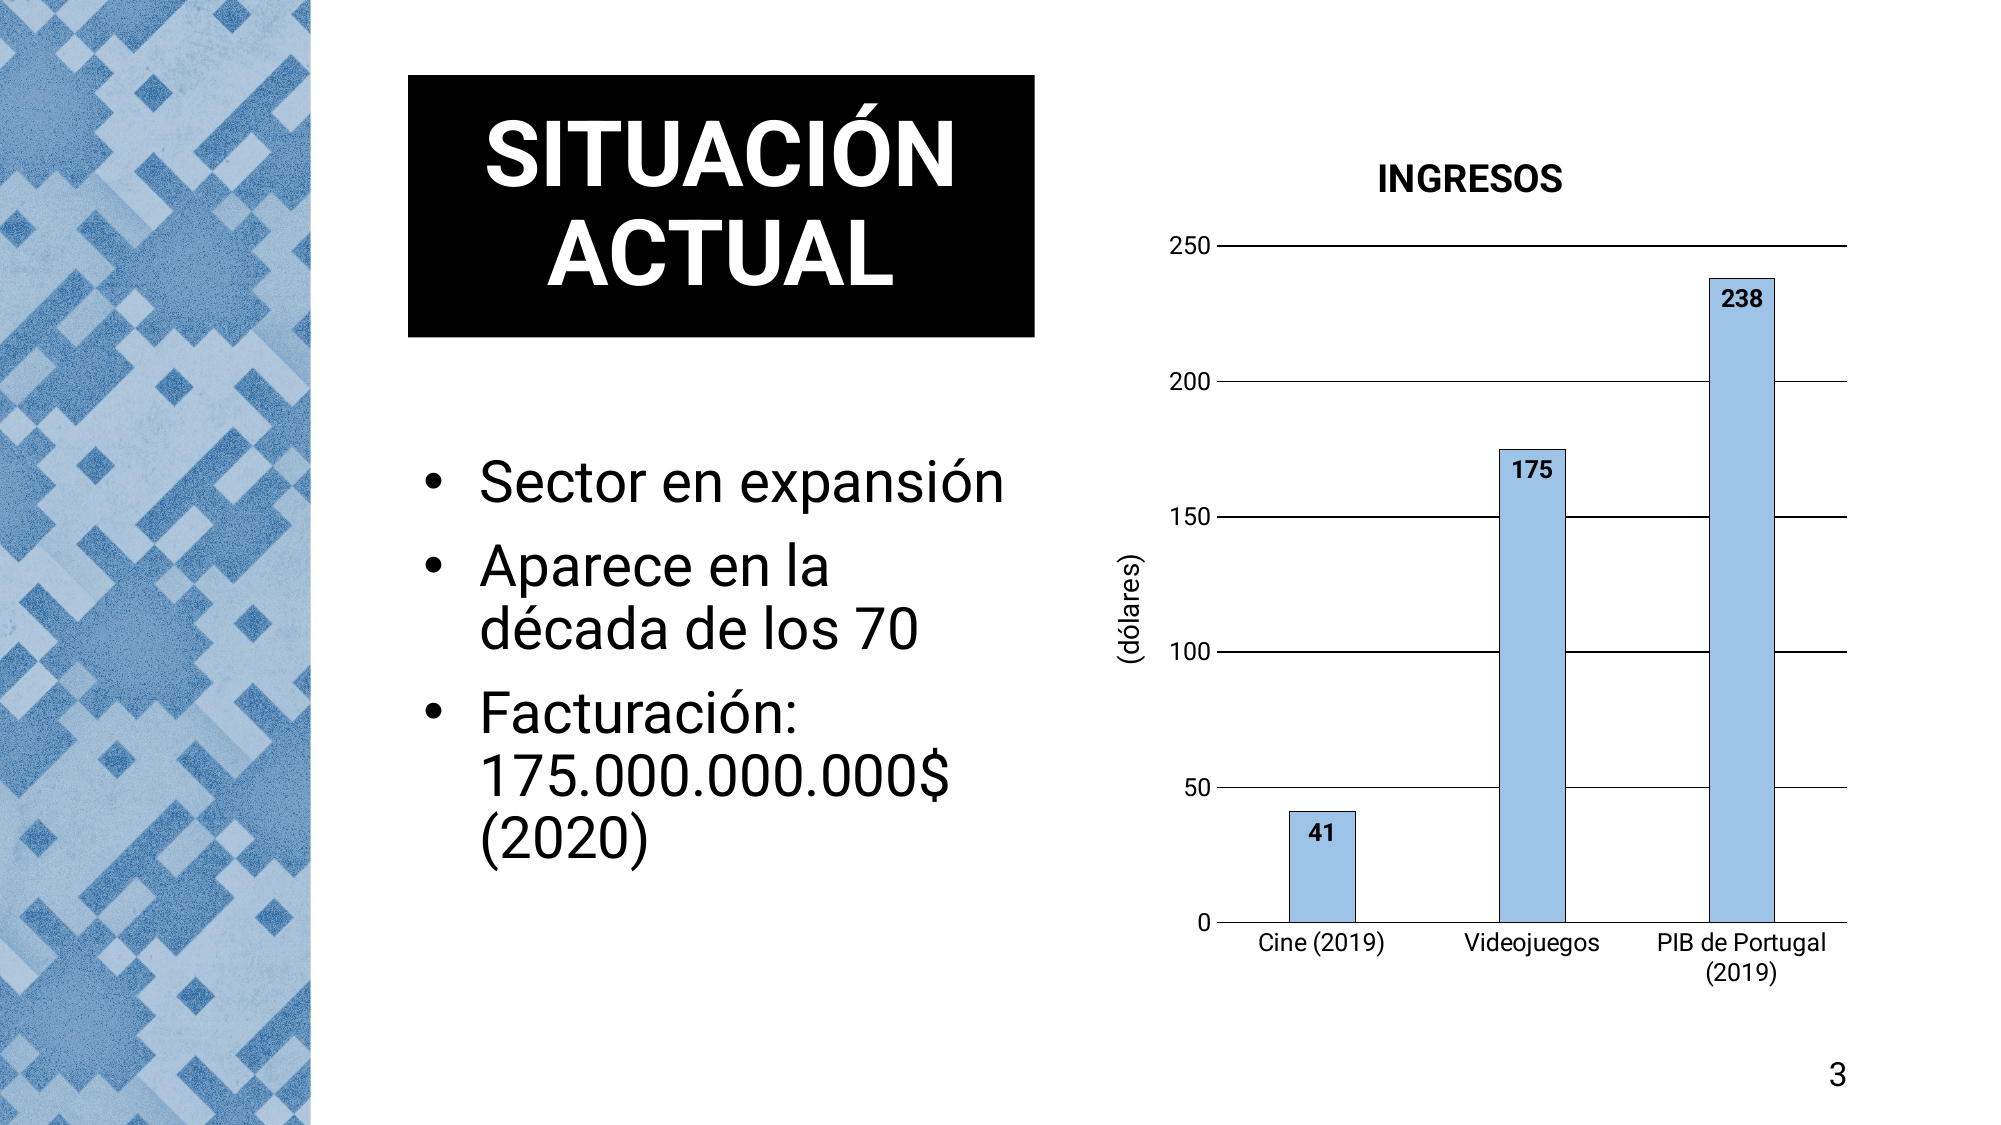

# SITUACIÓN ACTUAL

### Chart: INGRESOS

| Category | Facturación |
|---|---|
| Cine (2019) | 41.0 |
| Videojuegos | 175.0 |
| PIB de Portugal (2019) | 238.0 |
Sector en expansión
Aparece en la década de los 70
Facturación: 175.000.000.000$ (2020)
3